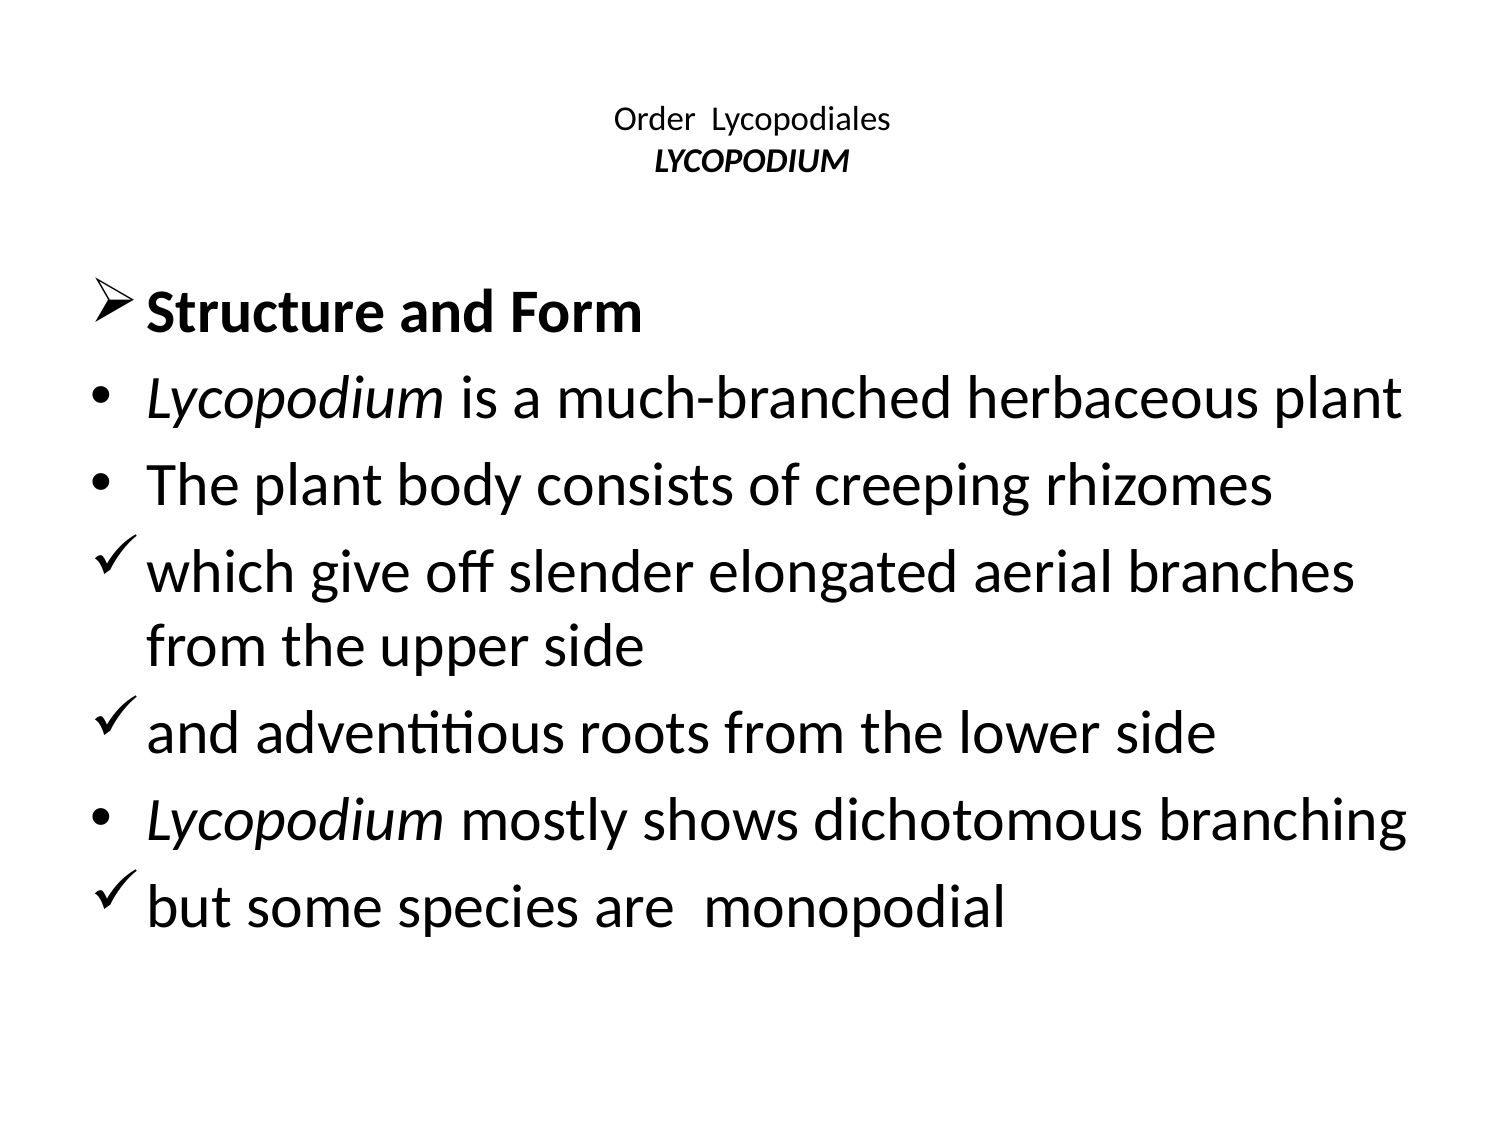

# Order  Lycopodiales LYCOPODIUM
Structure and Form
Lycopodium is a much-branched herbaceous plant
The plant body consists of creeping rhizomes
which give off slender elongated aerial branches from the upper side
and adventitious roots from the lower side
Lycopodium mostly shows dichotomous branching
but some species are  monopodial